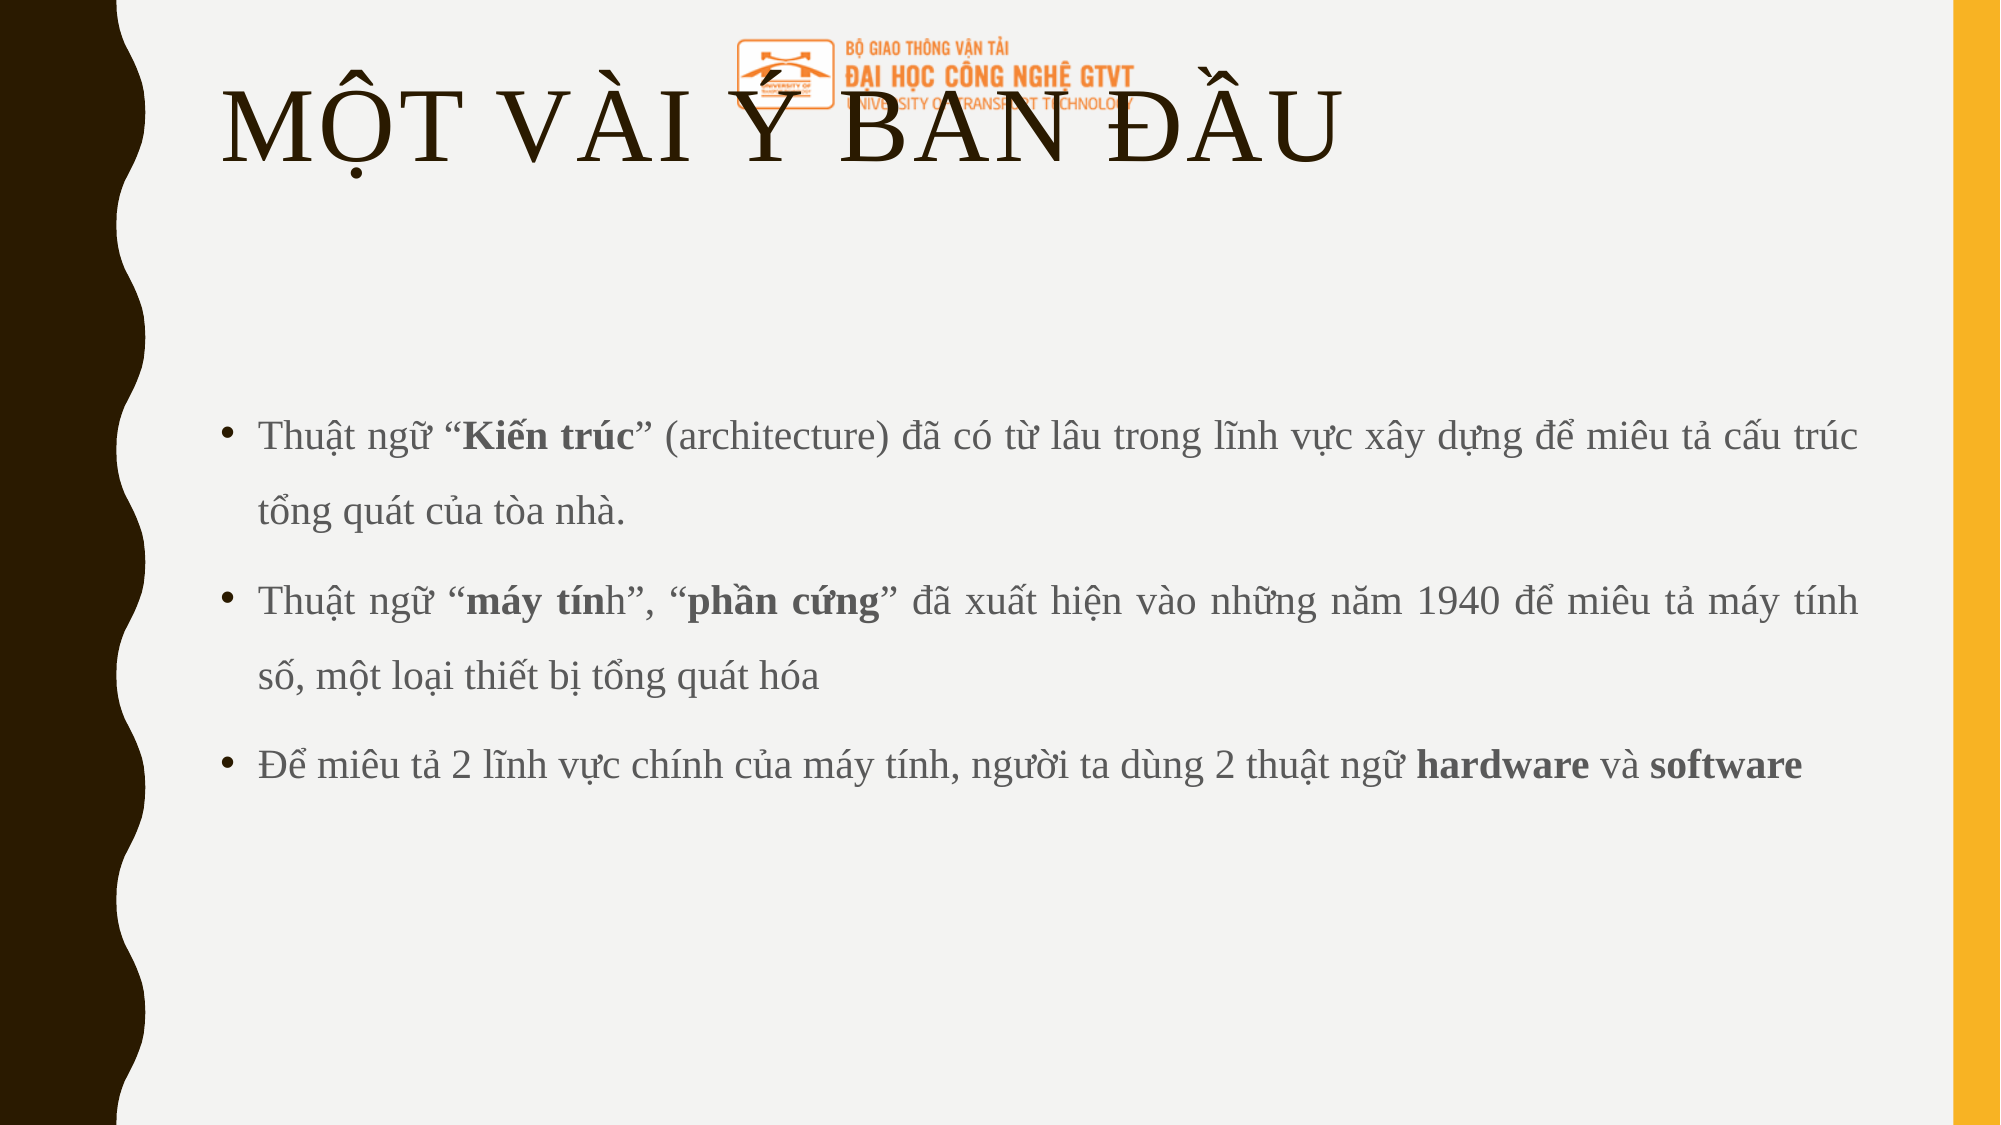

# Một vài ý ban đầu
Thuật ngữ “Kiến trúc” (architecture) đã có từ lâu trong lĩnh vực xây dựng để miêu tả cấu trúc tổng quát của tòa nhà.
Thuật ngữ “máy tính”, “phần cứng” đã xuất hiện vào những năm 1940 để miêu tả máy tính số, một loại thiết bị tổng quát hóa
Để miêu tả 2 lĩnh vực chính của máy tính, người ta dùng 2 thuật ngữ hardware và software